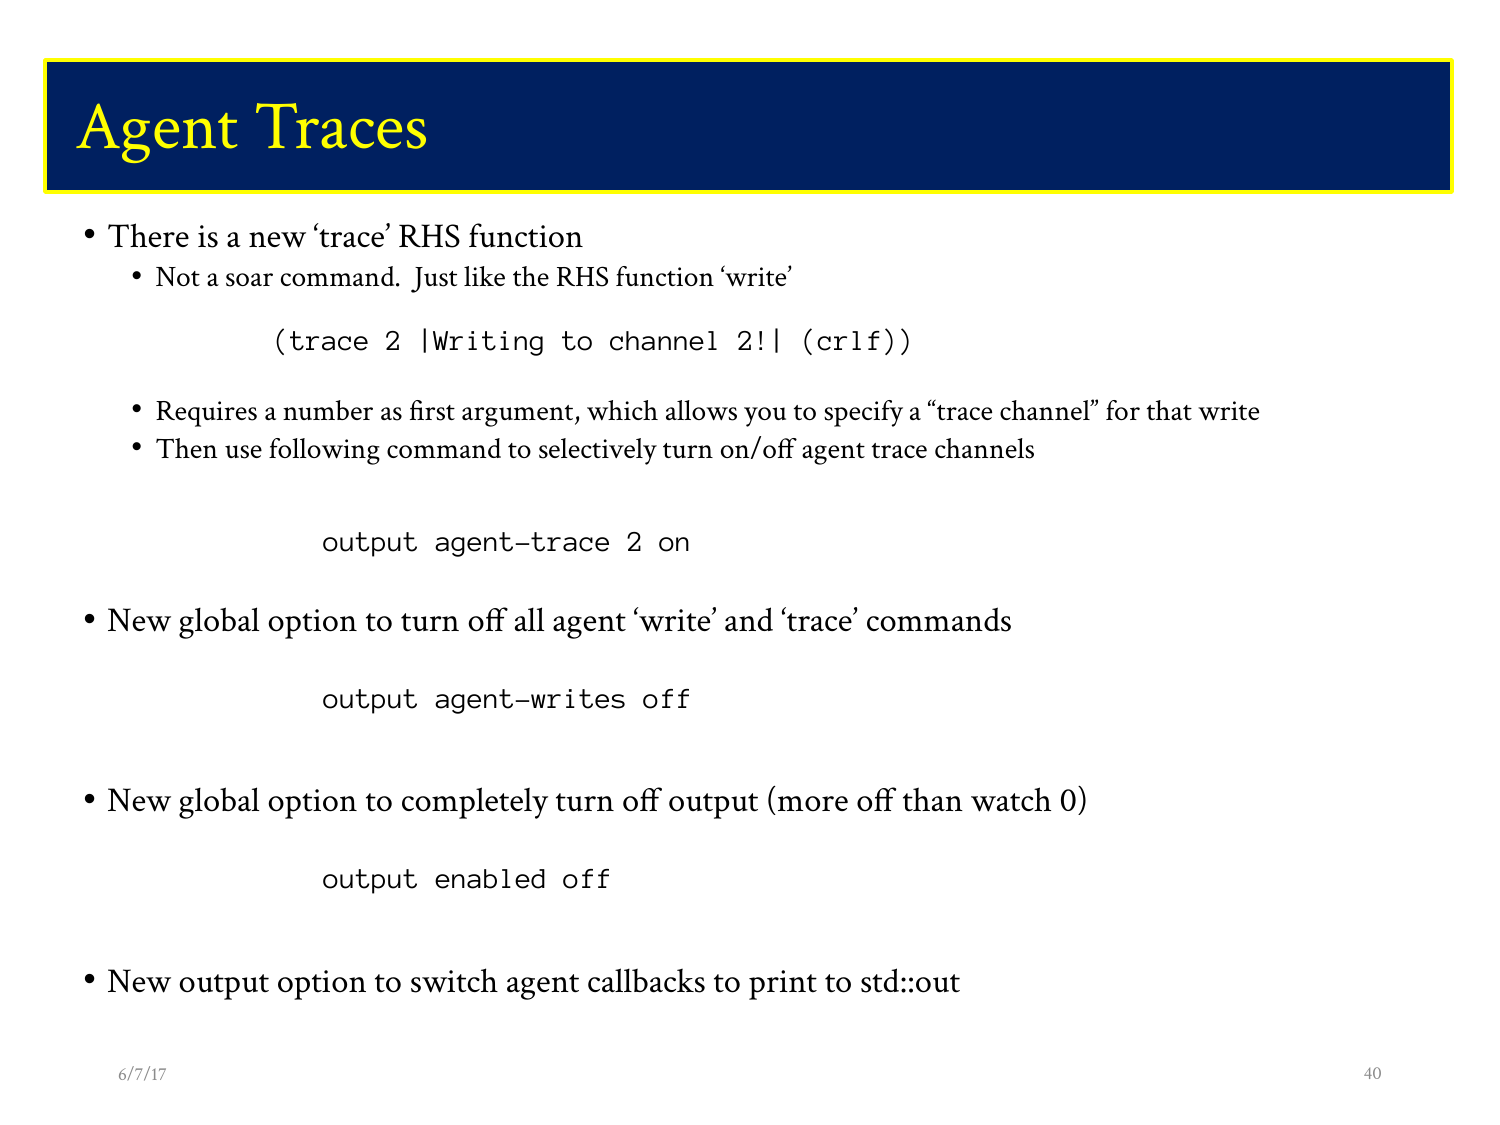

# Agent Traces
There is a new ‘trace’ RHS function
Not a soar command.  Just like the RHS function ‘write’
		(trace 2 |Writing to channel 2!| (crlf))
Requires a number as first argument, which allows you to specify a “trace channel” for that write
Then use following command to selectively turn on/off agent trace channels

output agent-trace 2 on
New global option to turn off all agent ‘write’ and ‘trace’ commands
output agent-writes off

New global option to completely turn off output (more off than watch 0)
output enabled off

New output option to switch agent callbacks to print to std::out
6/7/17
40